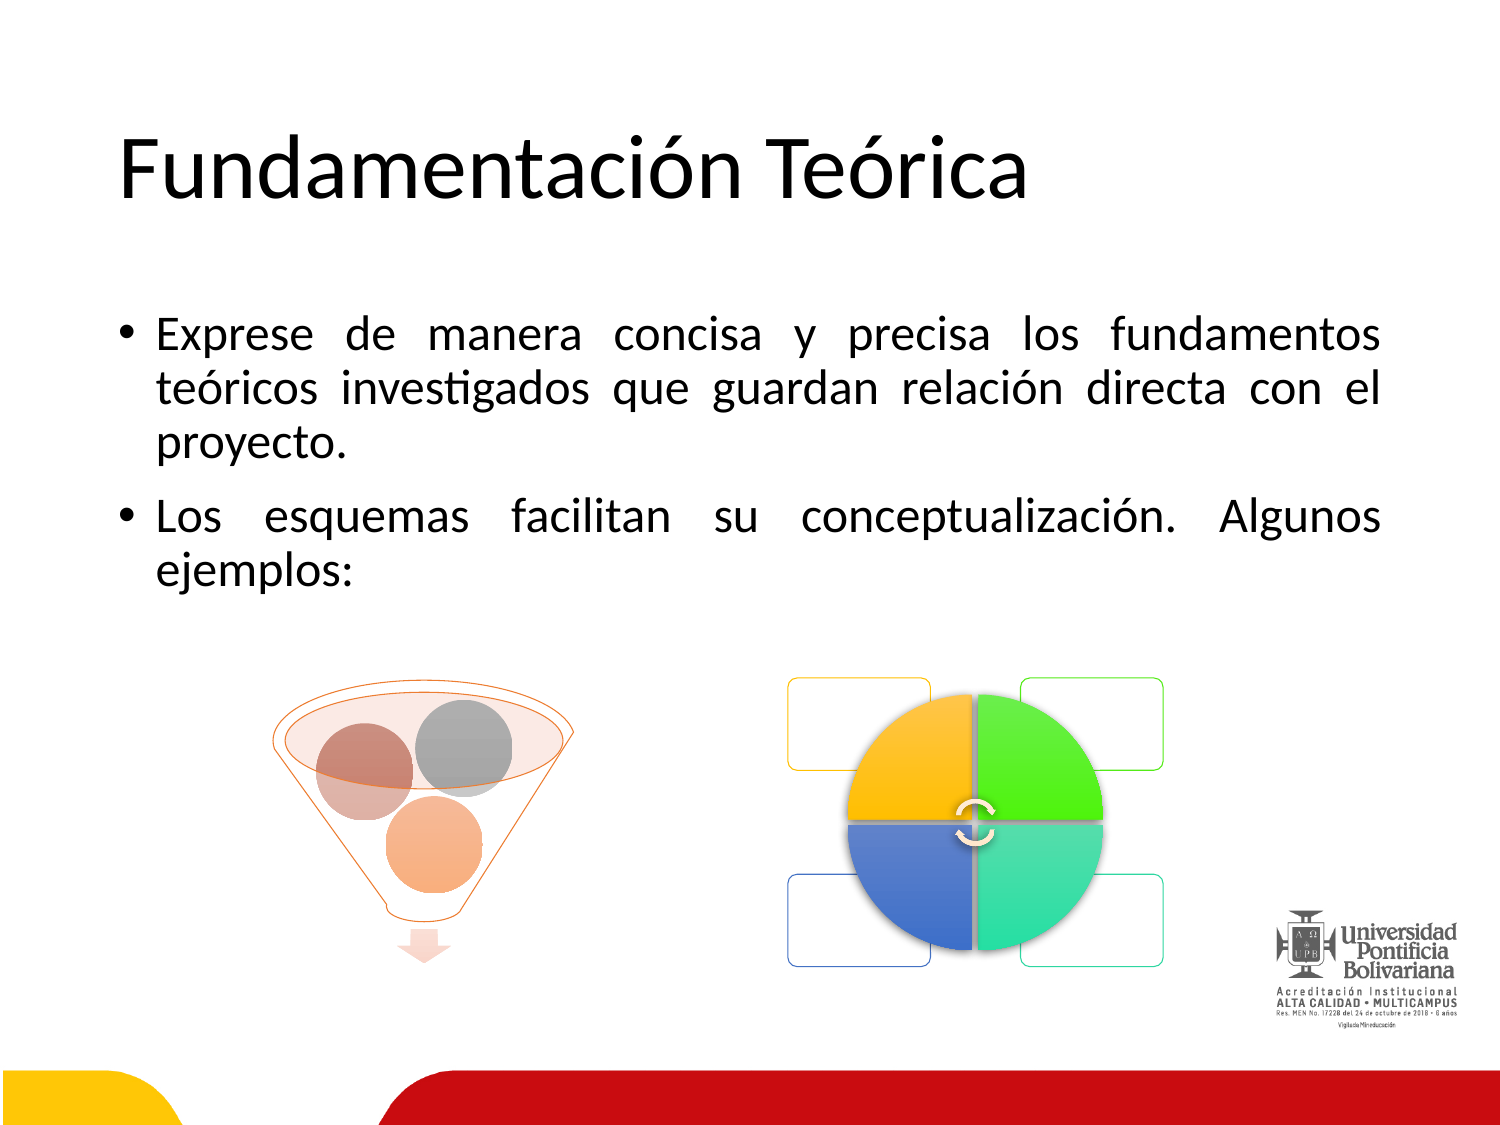

# Fundamentación Teórica
Exprese de manera concisa y precisa los fundamentos teóricos investigados que guardan relación directa con el proyecto.
Los esquemas facilitan su conceptualización. Algunos ejemplos: